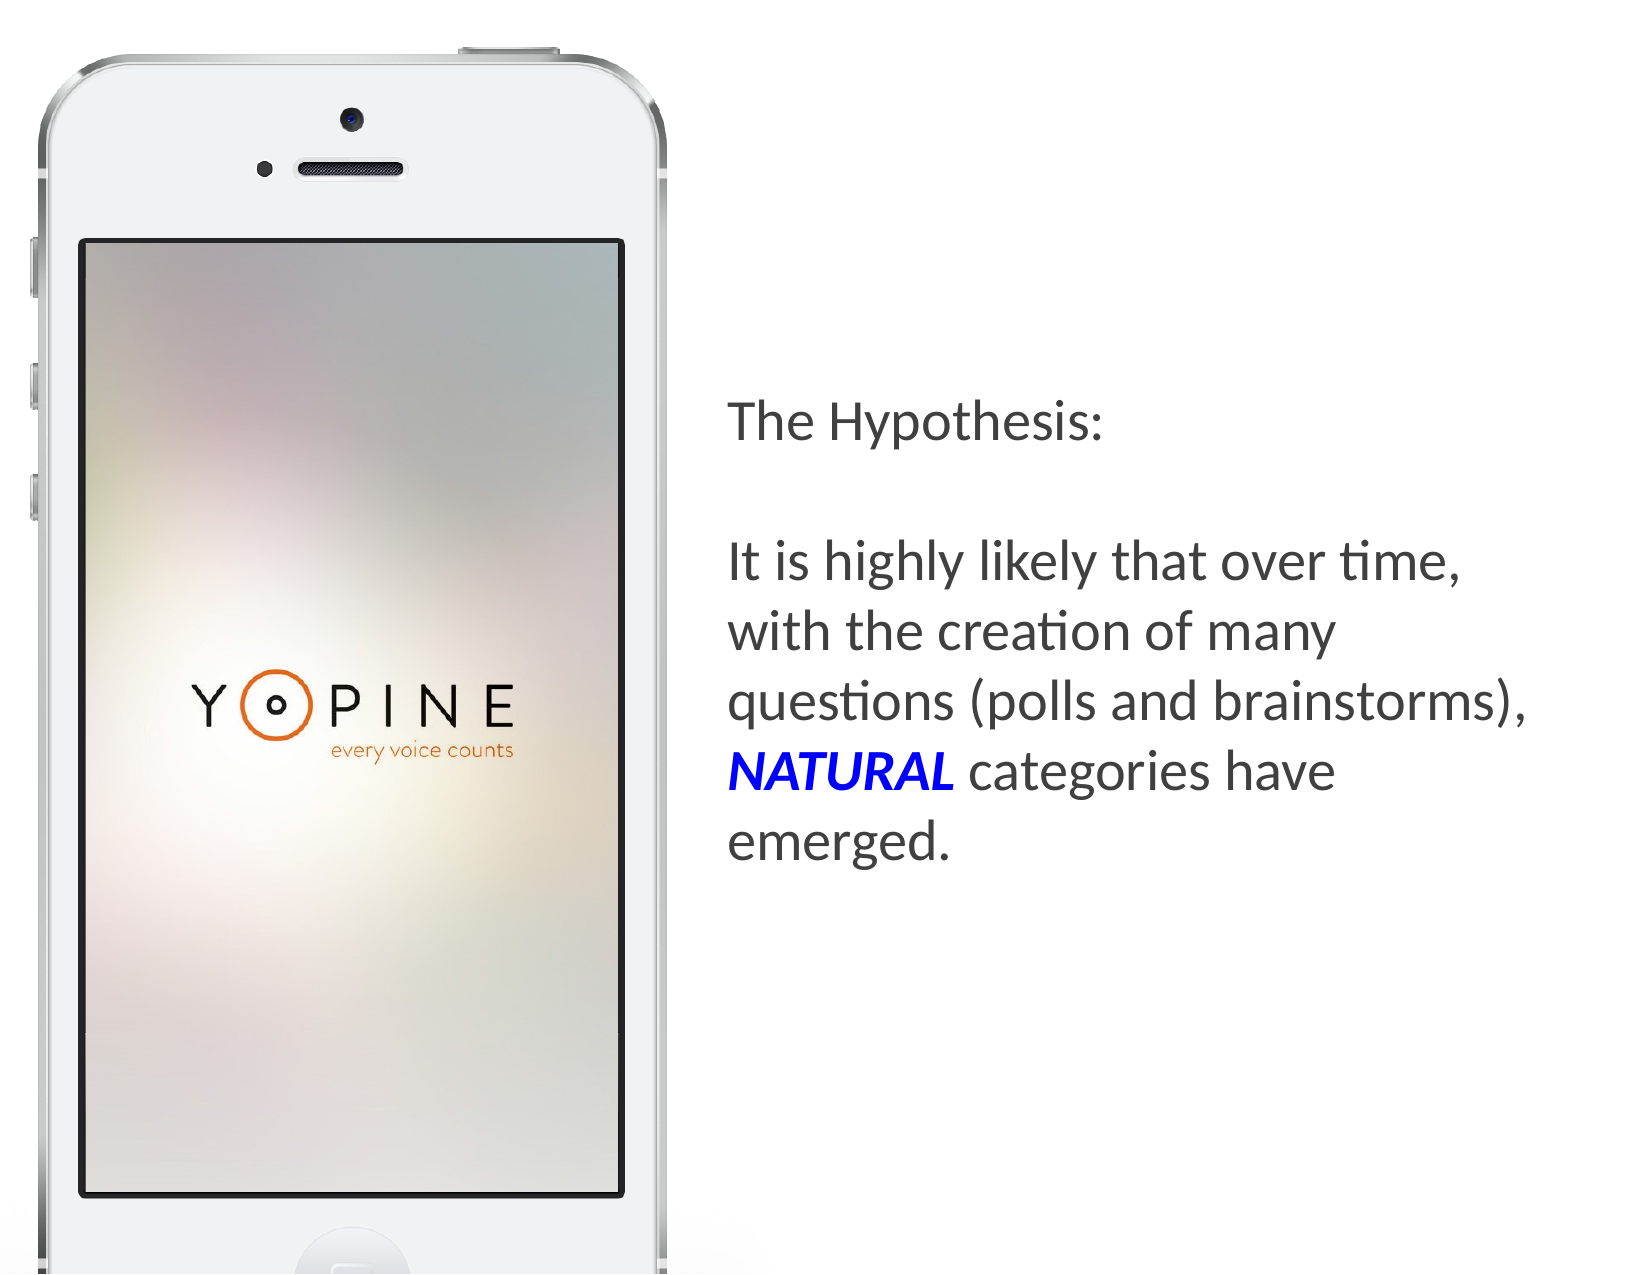

The Hypothesis:

It is highly likely that over time, with the creation of many questions (polls and brainstorms), NATURAL categories have emerged.